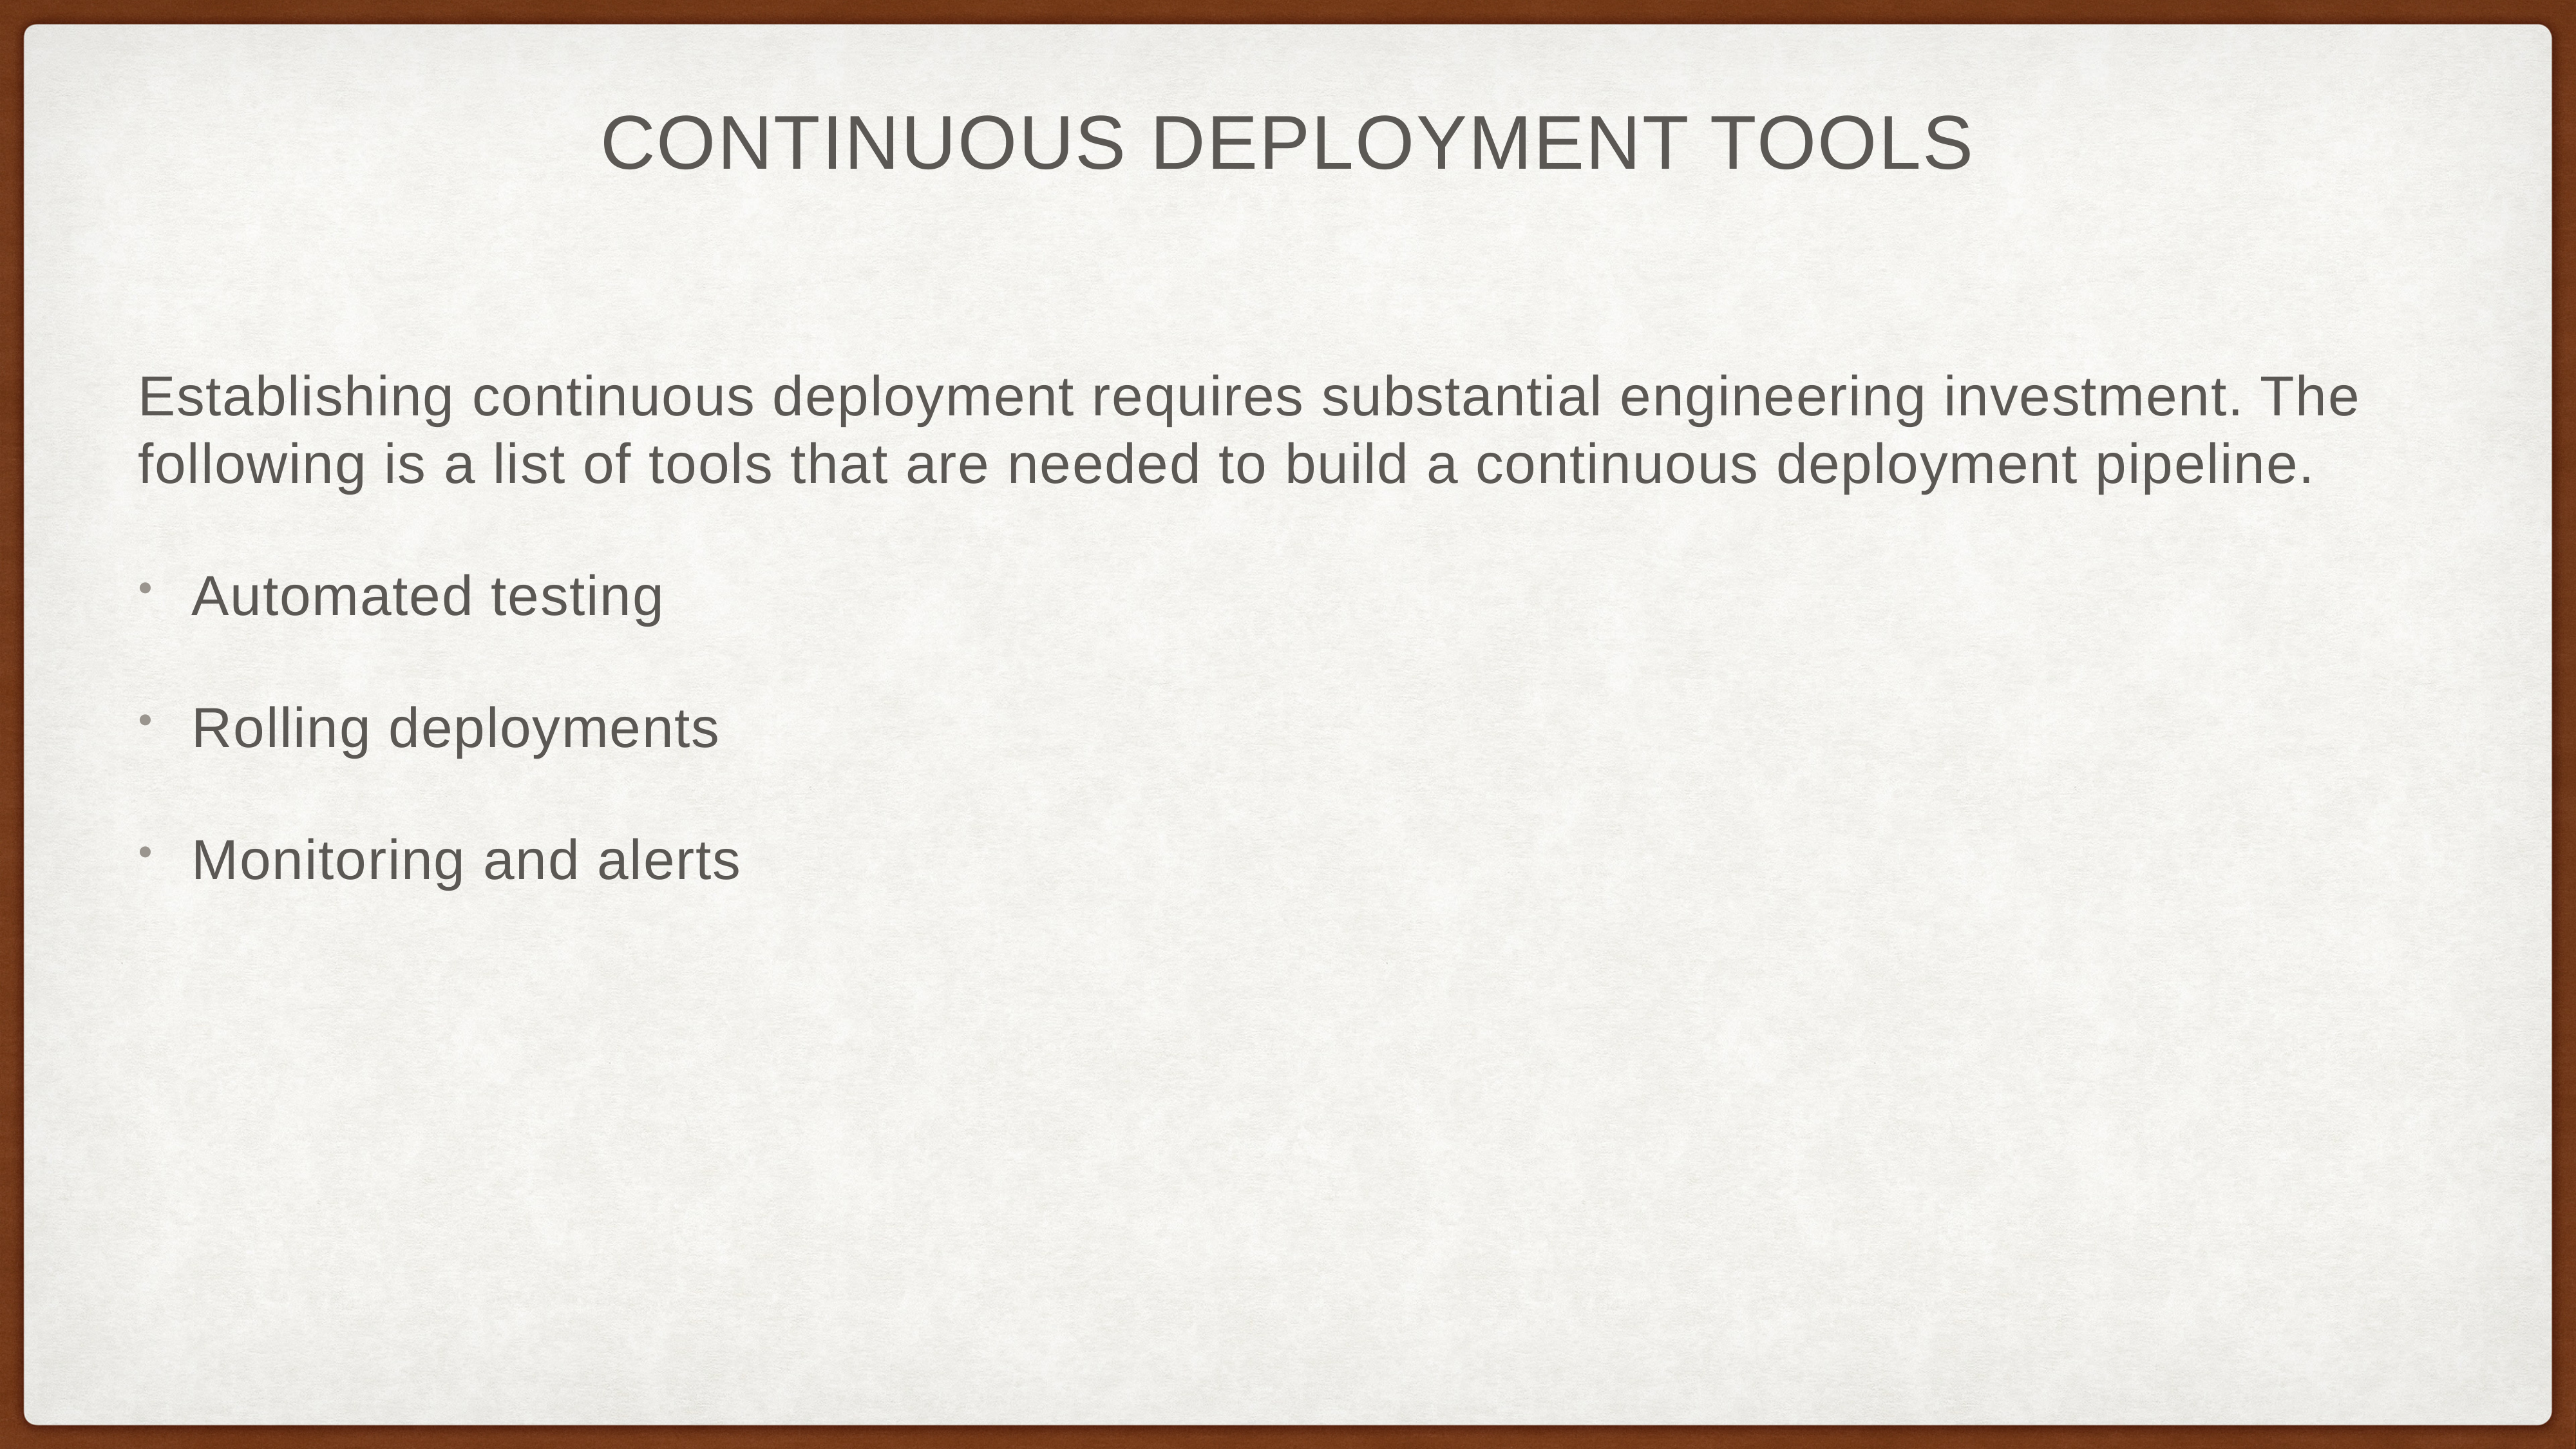

# Continuous Deployment Tools
Establishing continuous deployment requires substantial engineering investment. The following is a list of tools that are needed to build a continuous deployment pipeline.
Automated testing
Rolling deployments
Monitoring and alerts